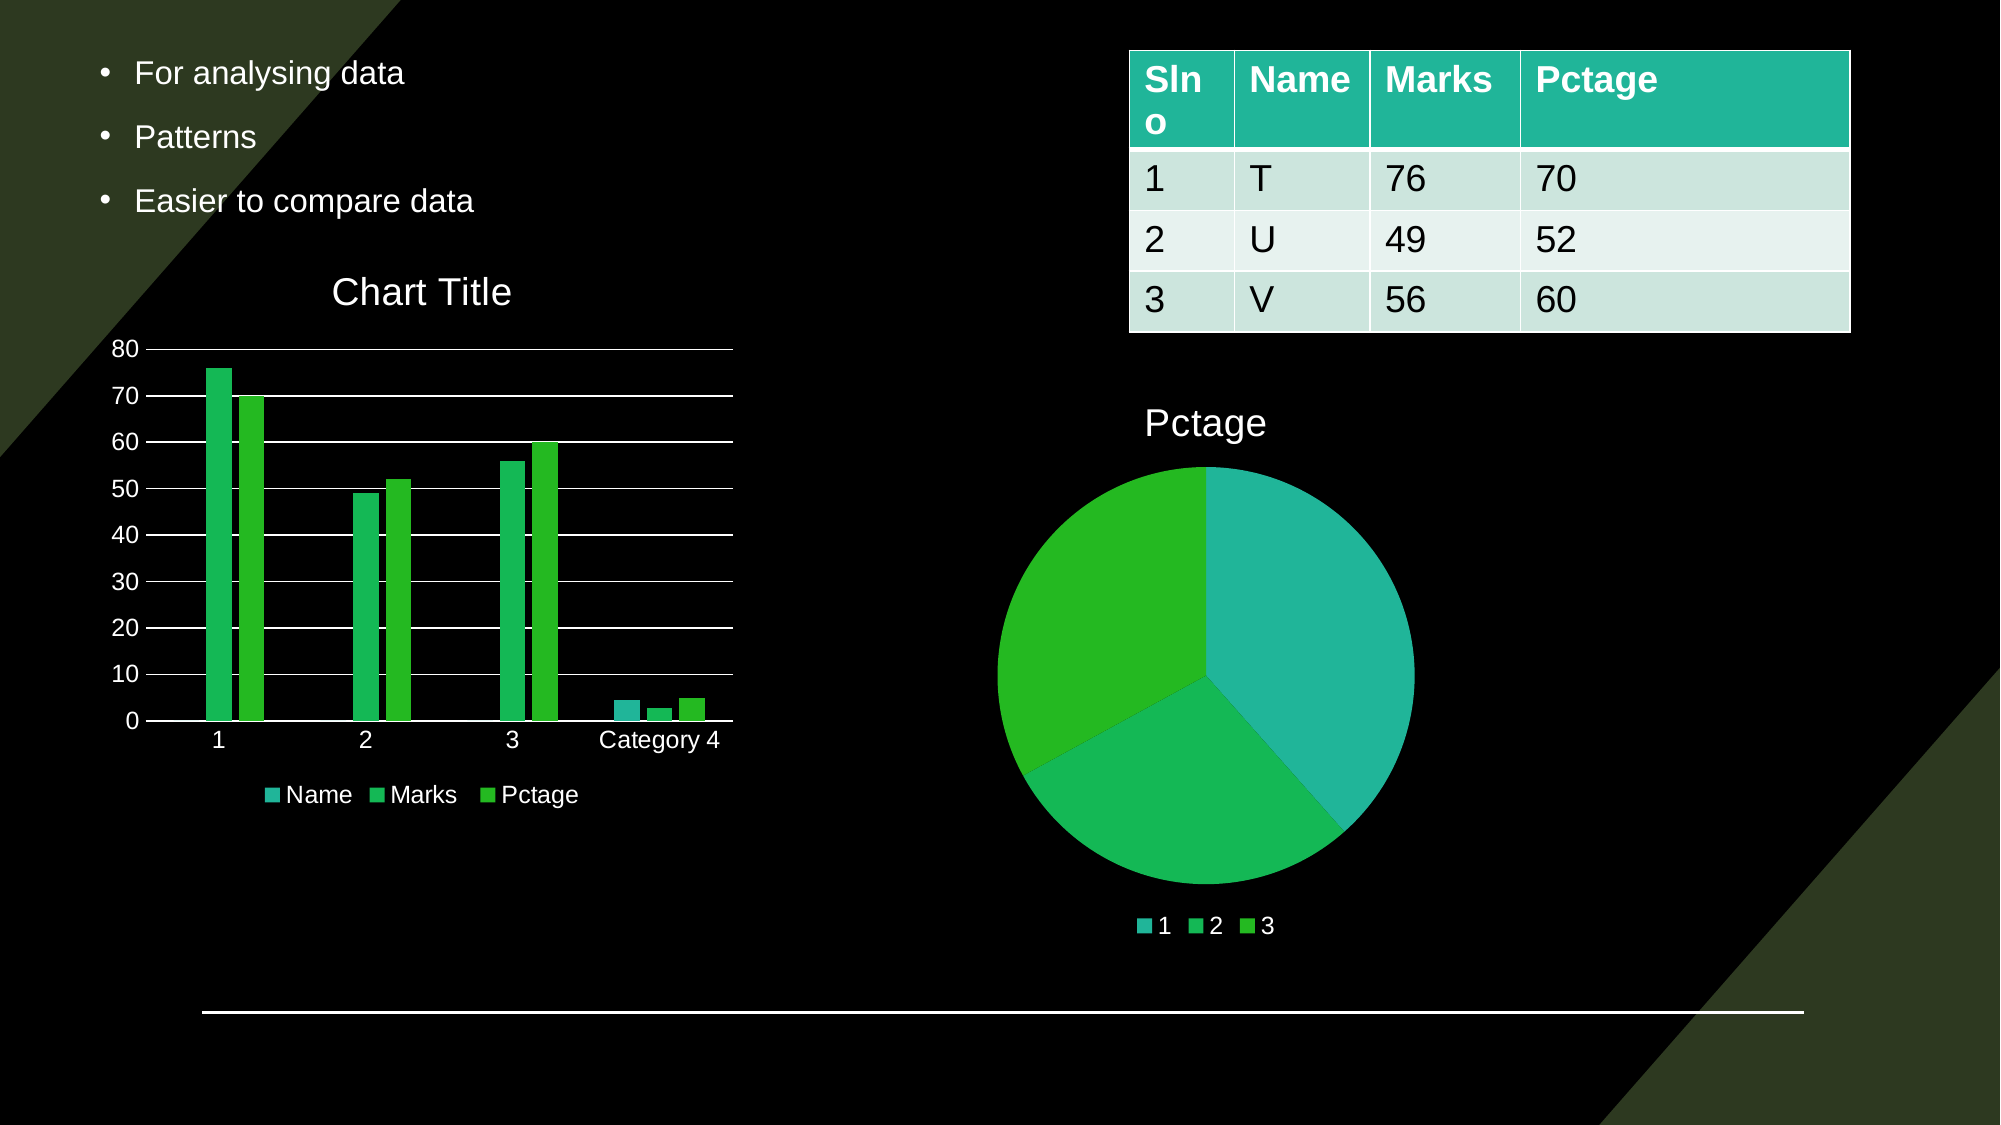

For analysing data
Patterns
Easier to compare data
| Slno | Name | Marks | Pctage |
| --- | --- | --- | --- |
| 1 | T | 76 | 70 |
| 2 | U | 49 | 52 |
| 3 | V | 56 | 60 |

### Chart:

| Category | Name | Marks  | Pctage |
|---|---|---|---|
| 1 | 0.0 | 76.0 | 70.0 |
| 2 | 0.0 | 49.0 | 52.0 |
| 3 | 0.0 | 56.0 | 60.0 |
| Category 4 | 4.5 | 2.8 | 5.0 |

### Chart:

| Category | Pctage | Name2 |
|---|---|---|
| 1 | 70.0 | 0.0 |
| 2 | 52.0 | 0.0 |
| 3 | 60.0 | 0.0 |